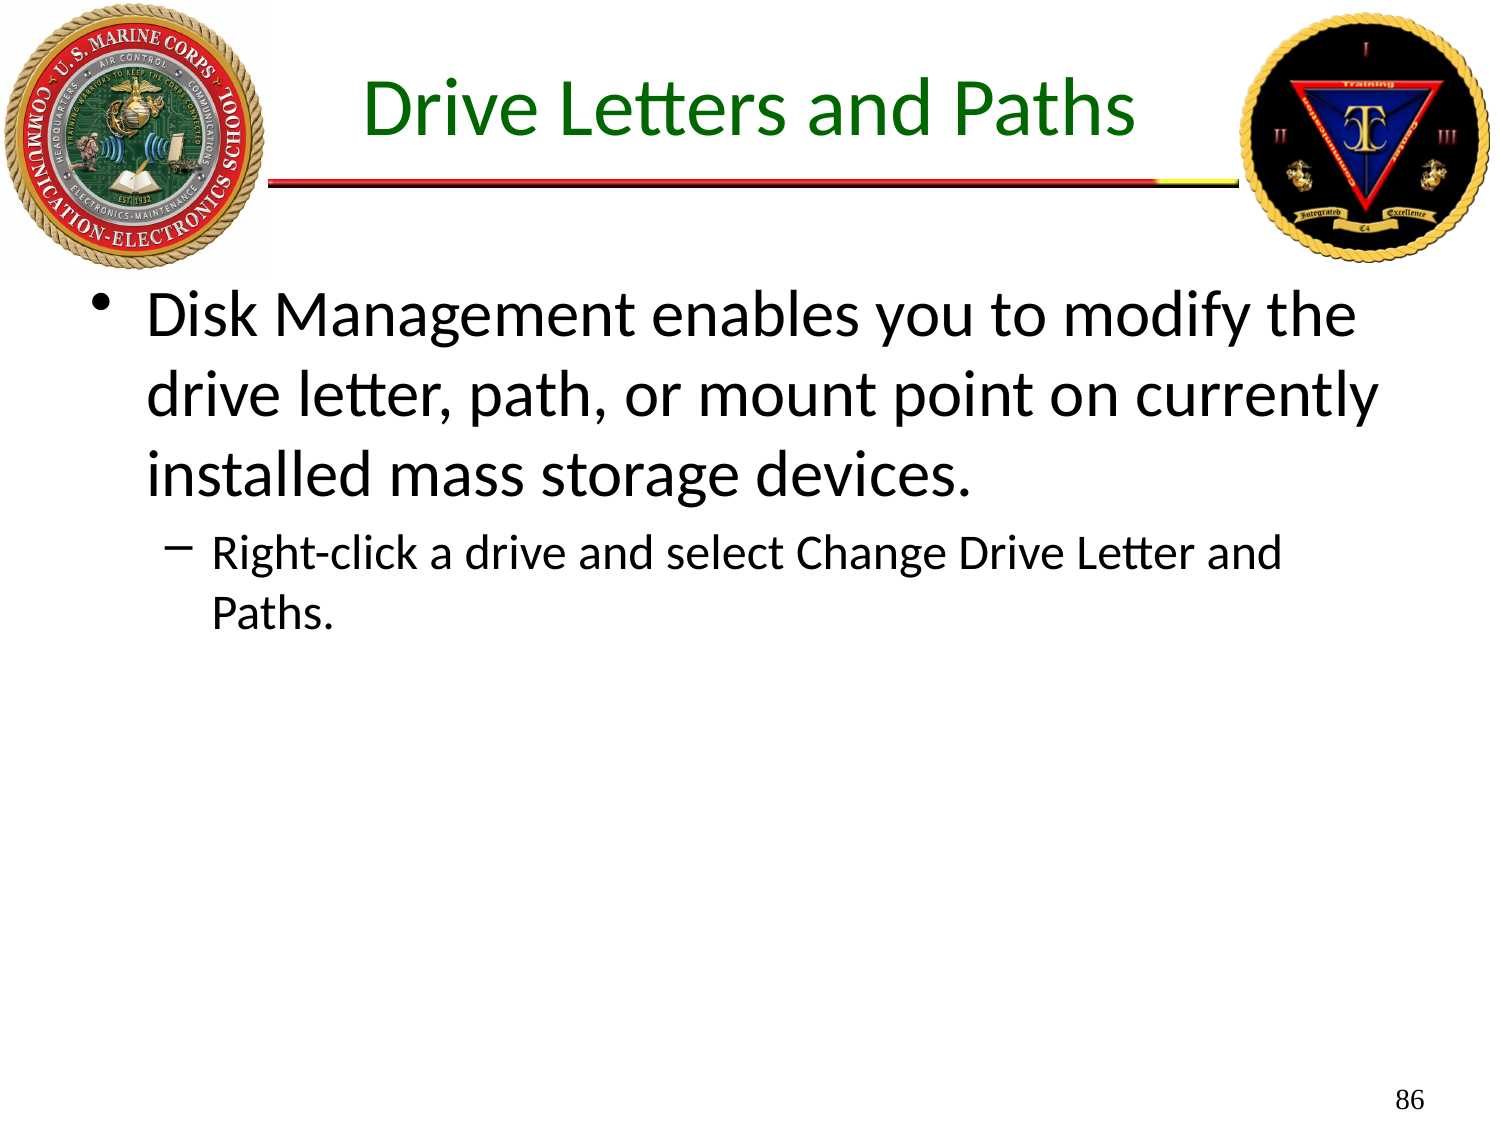

# Drive Letters and Paths
Disk Management enables you to modify the drive letter, path, or mount point on currently installed mass storage devices.
Right-click a drive and select Change Drive Letter and Paths.